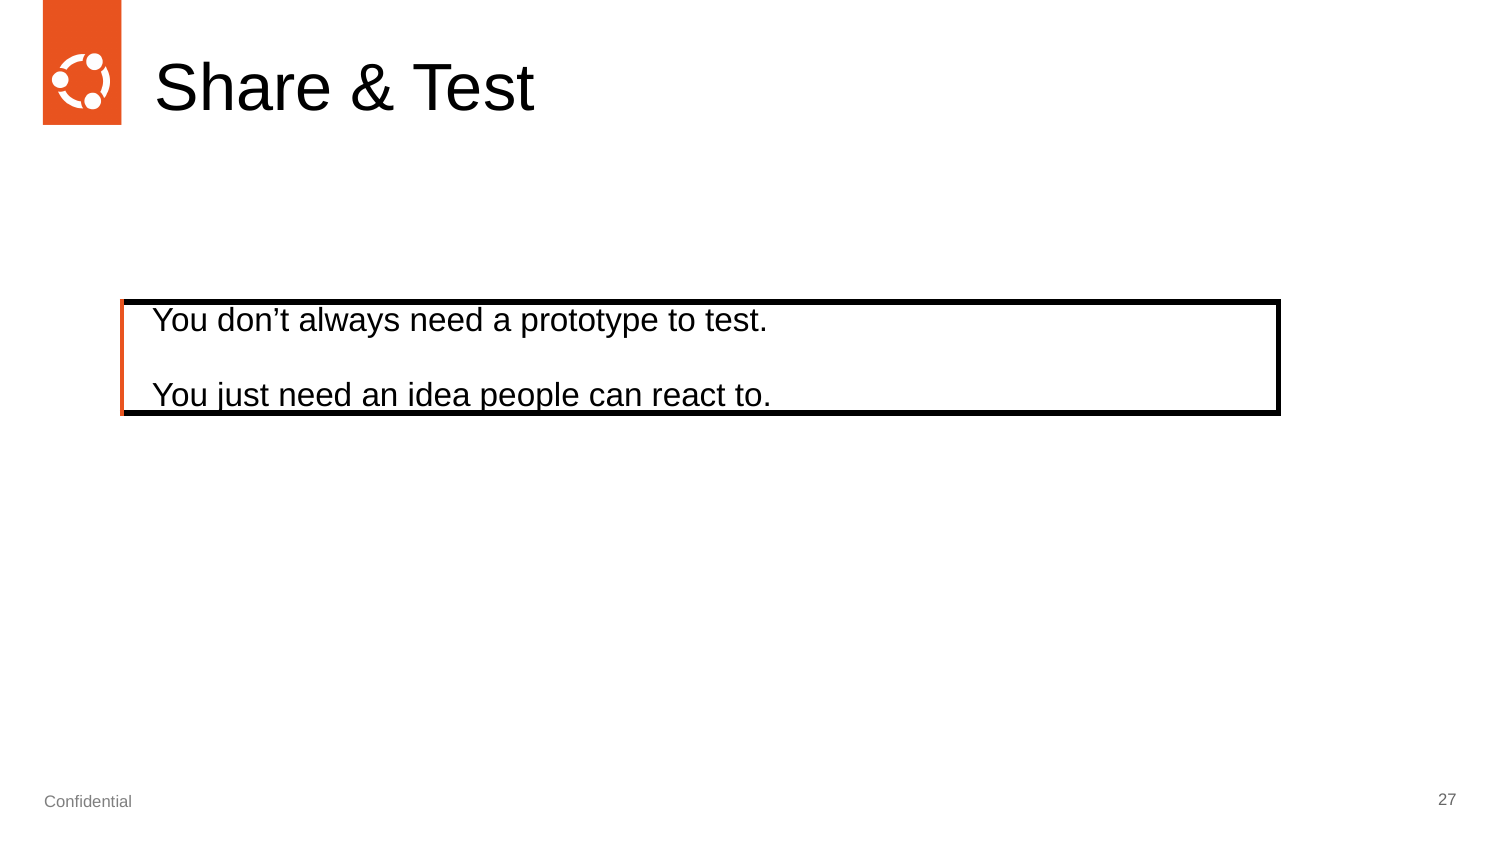

# Share & Test
| You don’t always need a prototype to test. You just need an idea people can react to. |
| --- |
27
Confidential